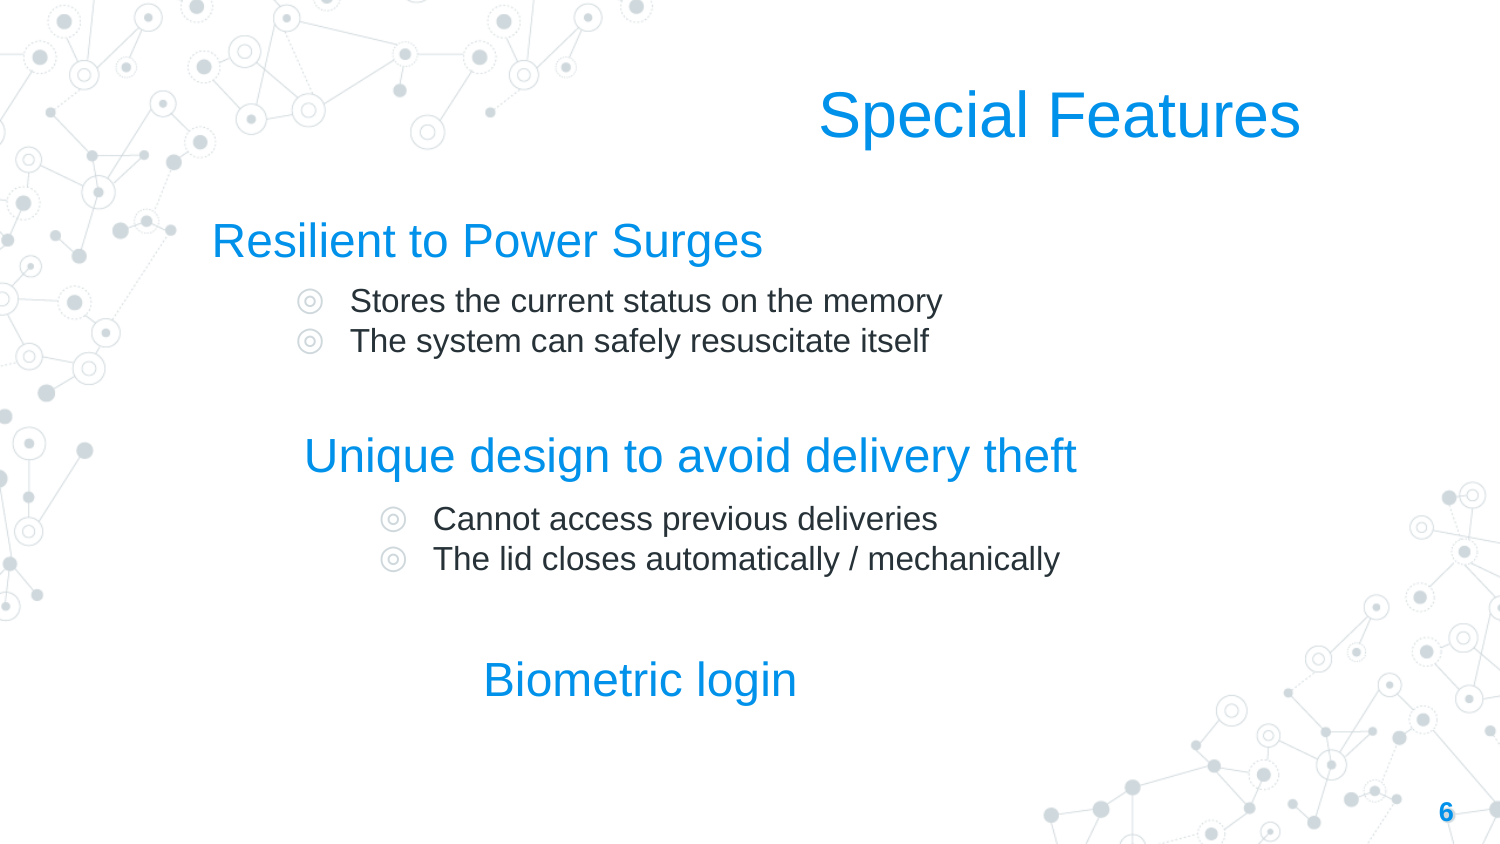

Special Features
Resilient to Power Surges
Stores the current status on the memory
The system can safely resuscitate itself
Unique design to avoid delivery theft
Cannot access previous deliveries
The lid closes automatically / mechanically
Biometric login
6